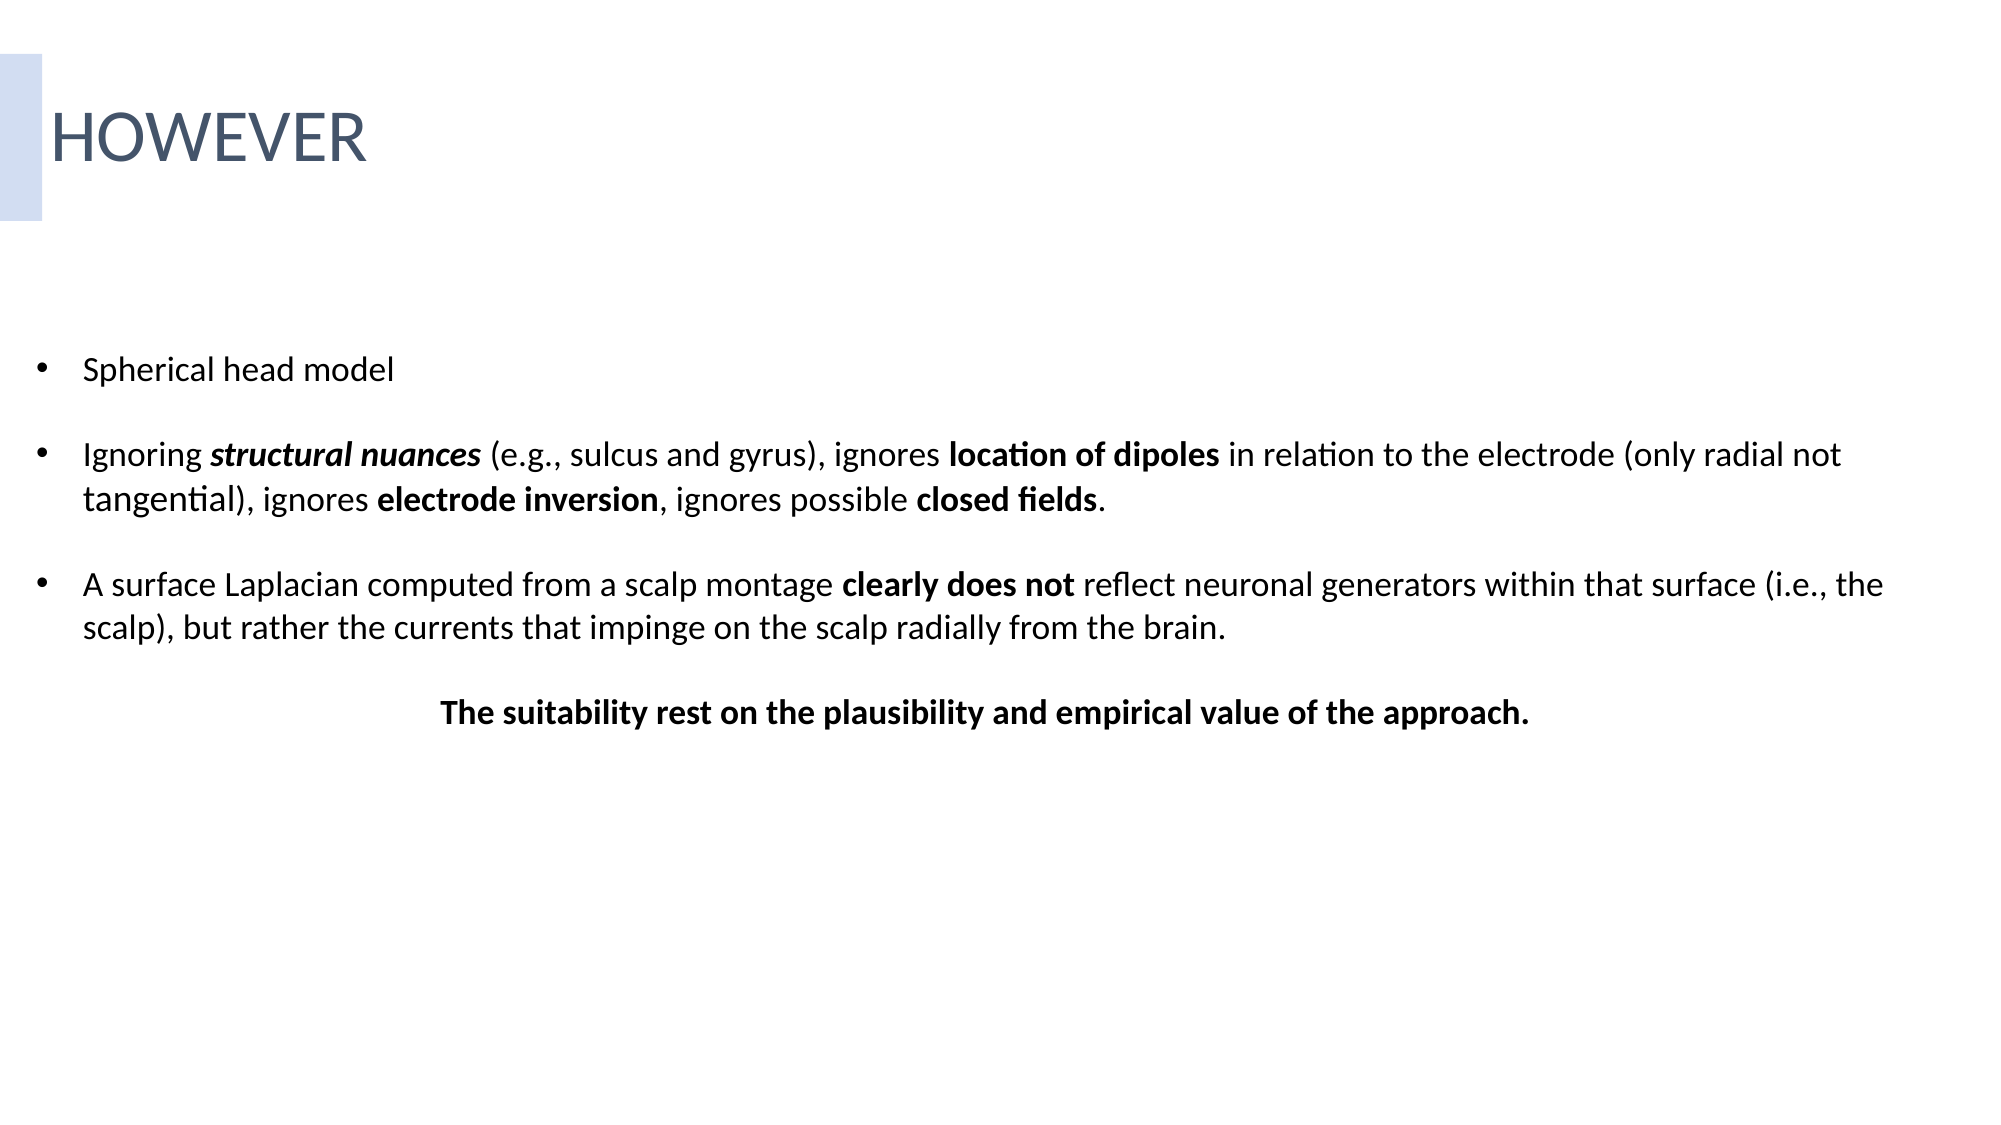

HOWEVER
Spherical head model

Ignoring ﻿structural nuances (e.g., sulcus and gyrus), ignores location of dipoles in relation to the electrode (only radial not tangential), ignores electrode inversion, ignores possible closed fields.

A surface Laplacian computed from a scalp montage clearly does not reflect neuronal generators within that surface (i.e., the scalp), but rather the currents that impinge on the scalp radially from the brain.

The suitability rest on the plausibility and empirical value of the approach.